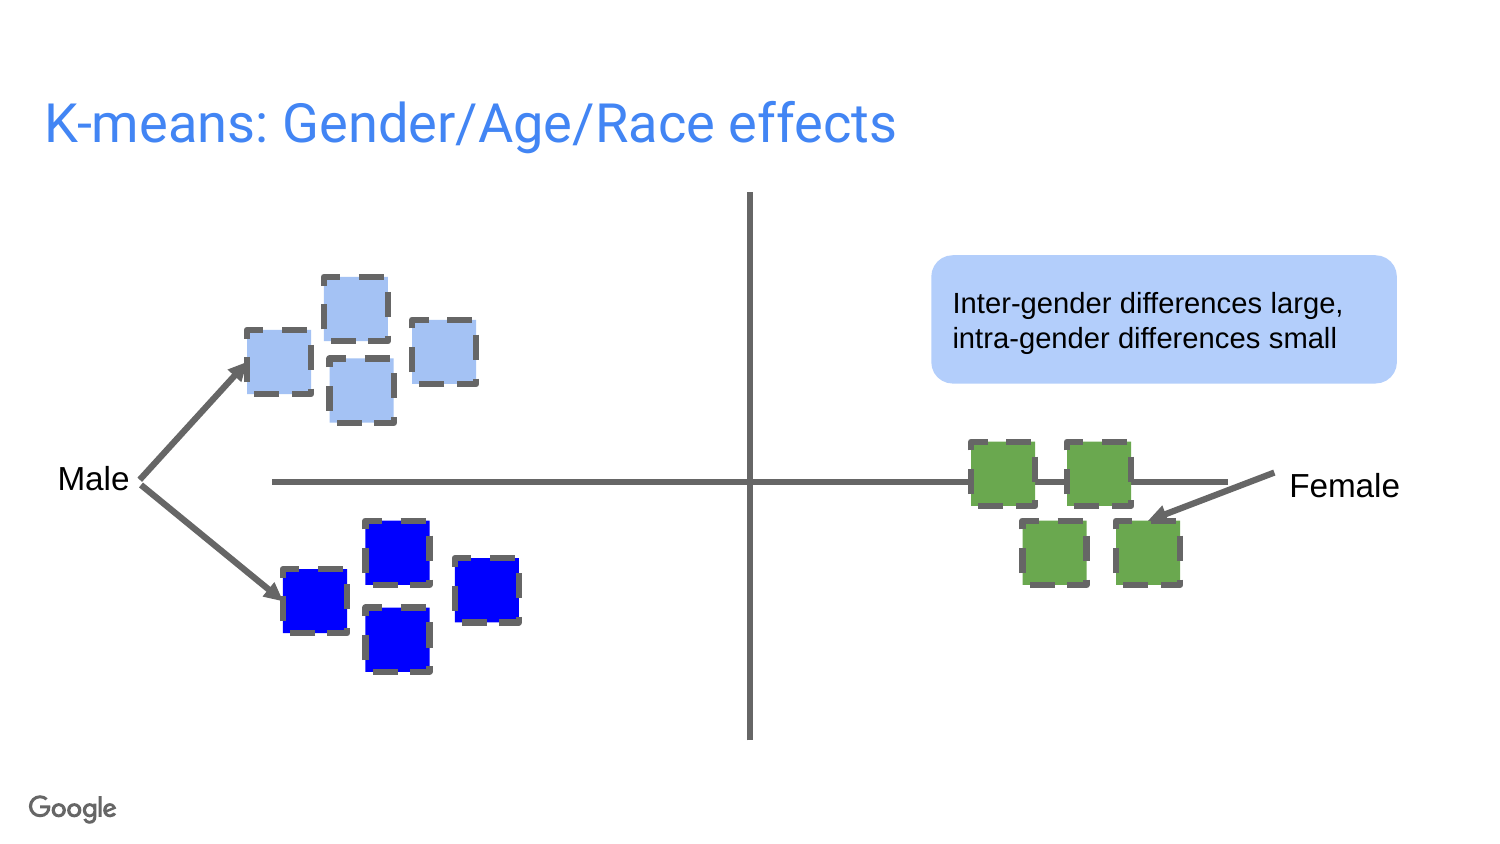

# K-means: Gender/Age/Race effects
Inter-gender differences large, intra-gender differences small

Male
Female